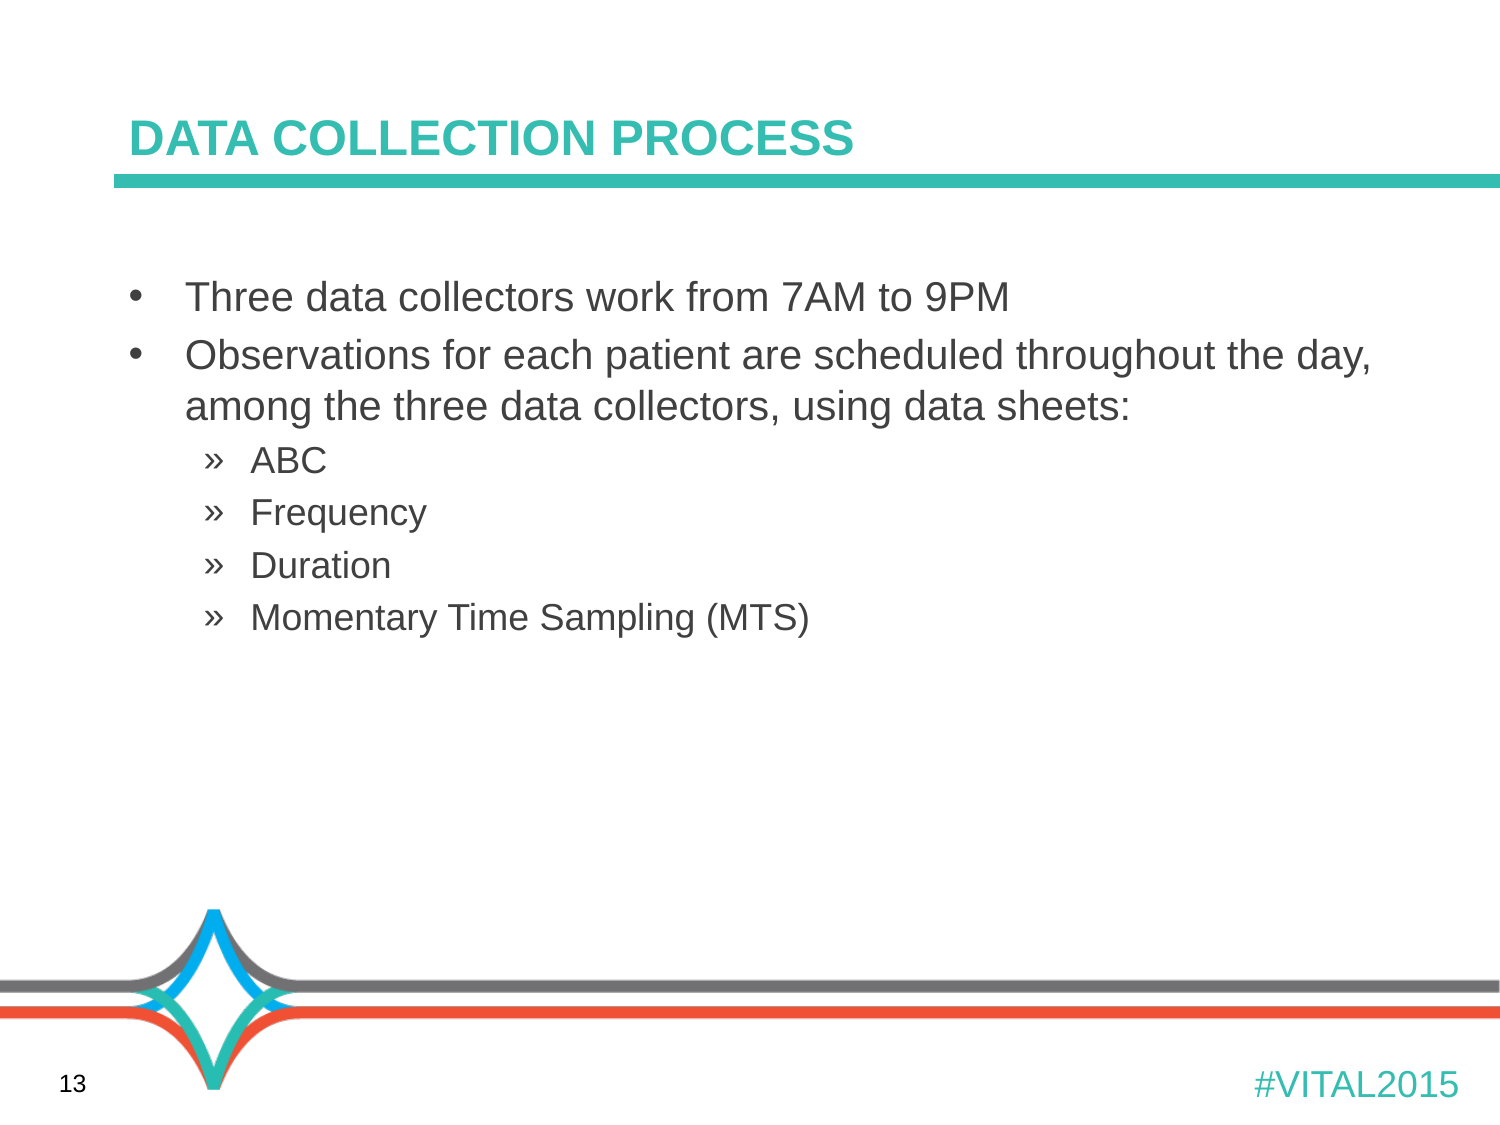

# Data Collection Process
Three data collectors work from 7AM to 9PM
Observations for each patient are scheduled throughout the day, among the three data collectors, using data sheets:
ABC
Frequency
Duration
Momentary Time Sampling (MTS)